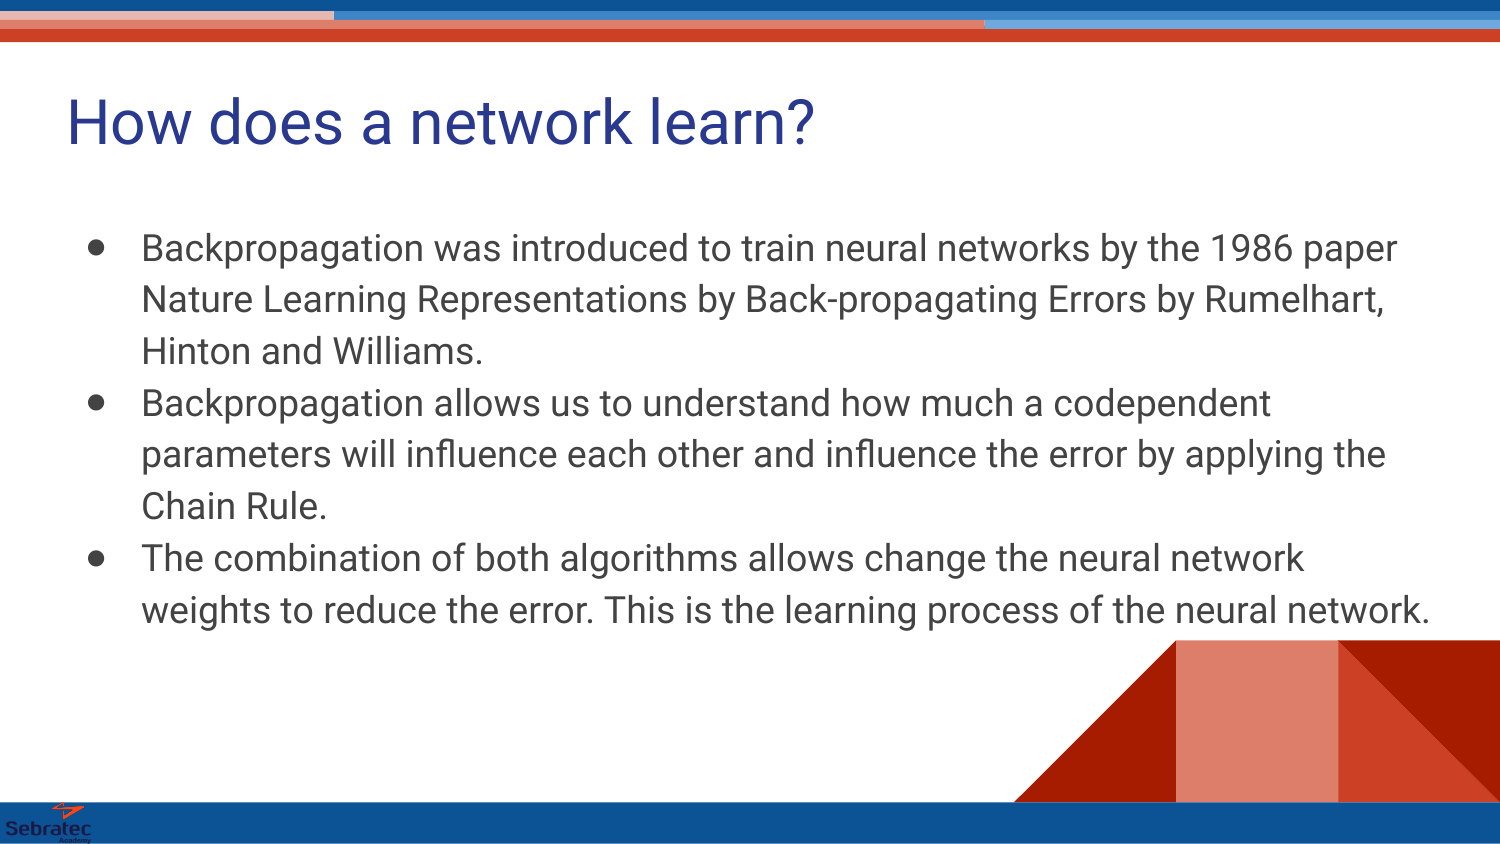

# How does a network learn?

Backpropagation was introduced to train neural networks by the 1986 paper Nature Learning Representations by Back-propagating Errors by Rumelhart, Hinton and Williams.
Backpropagation allows us to understand how much a codependent parameters will influence each other and influence the error by applying the Chain Rule.
The combination of both algorithms allows change the neural network weights to reduce the error. This is the learning process of the neural network.